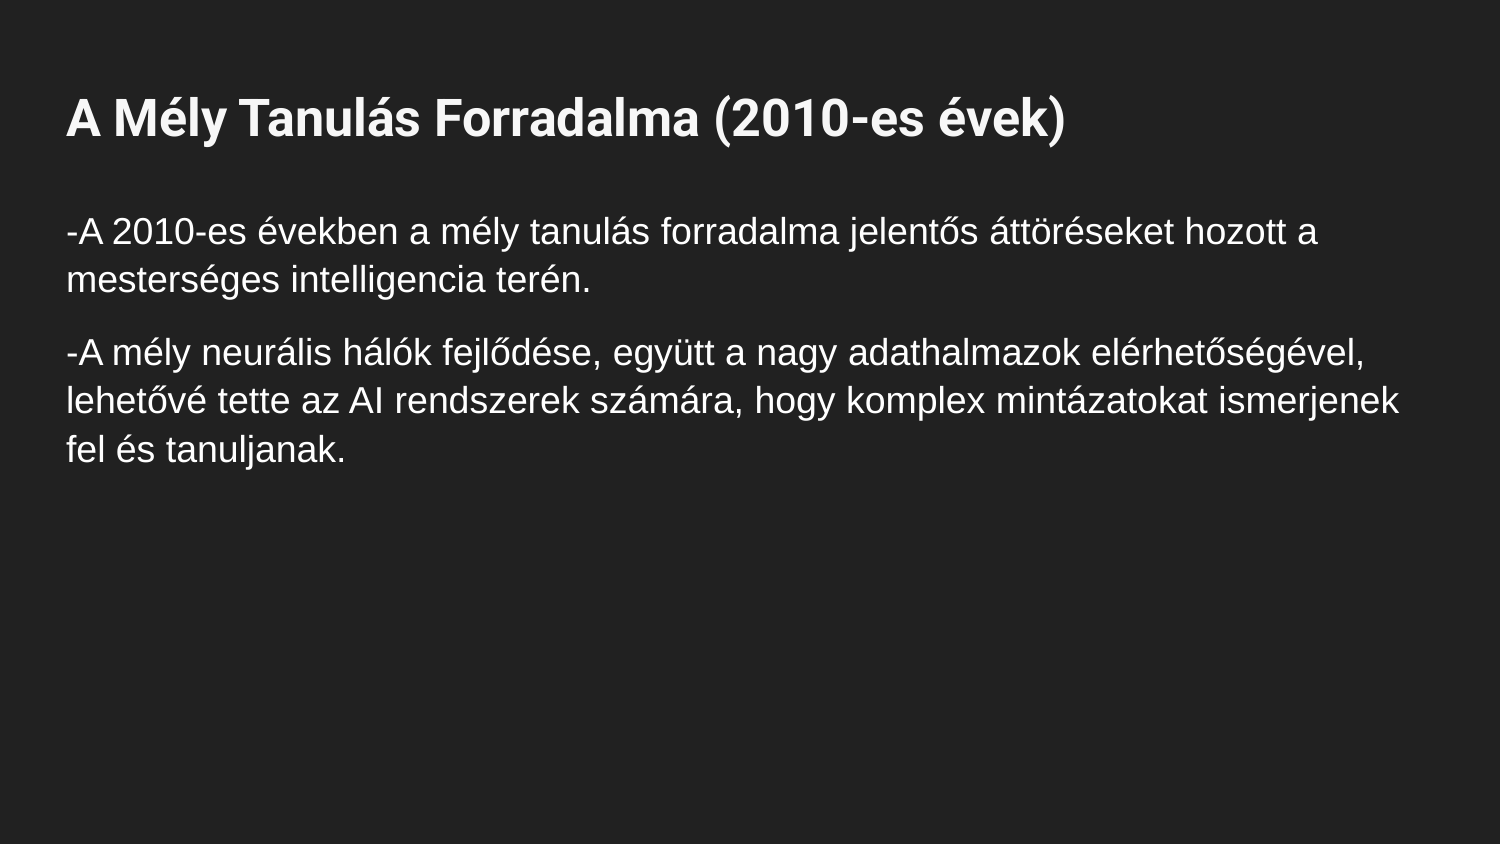

# A Mély Tanulás Forradalma (2010-es évek)
-A 2010-es években a mély tanulás forradalma jelentős áttöréseket hozott a mesterséges intelligencia terén.
-A mély neurális hálók fejlődése, együtt a nagy adathalmazok elérhetőségével, lehetővé tette az AI rendszerek számára, hogy komplex mintázatokat ismerjenek fel és tanuljanak.